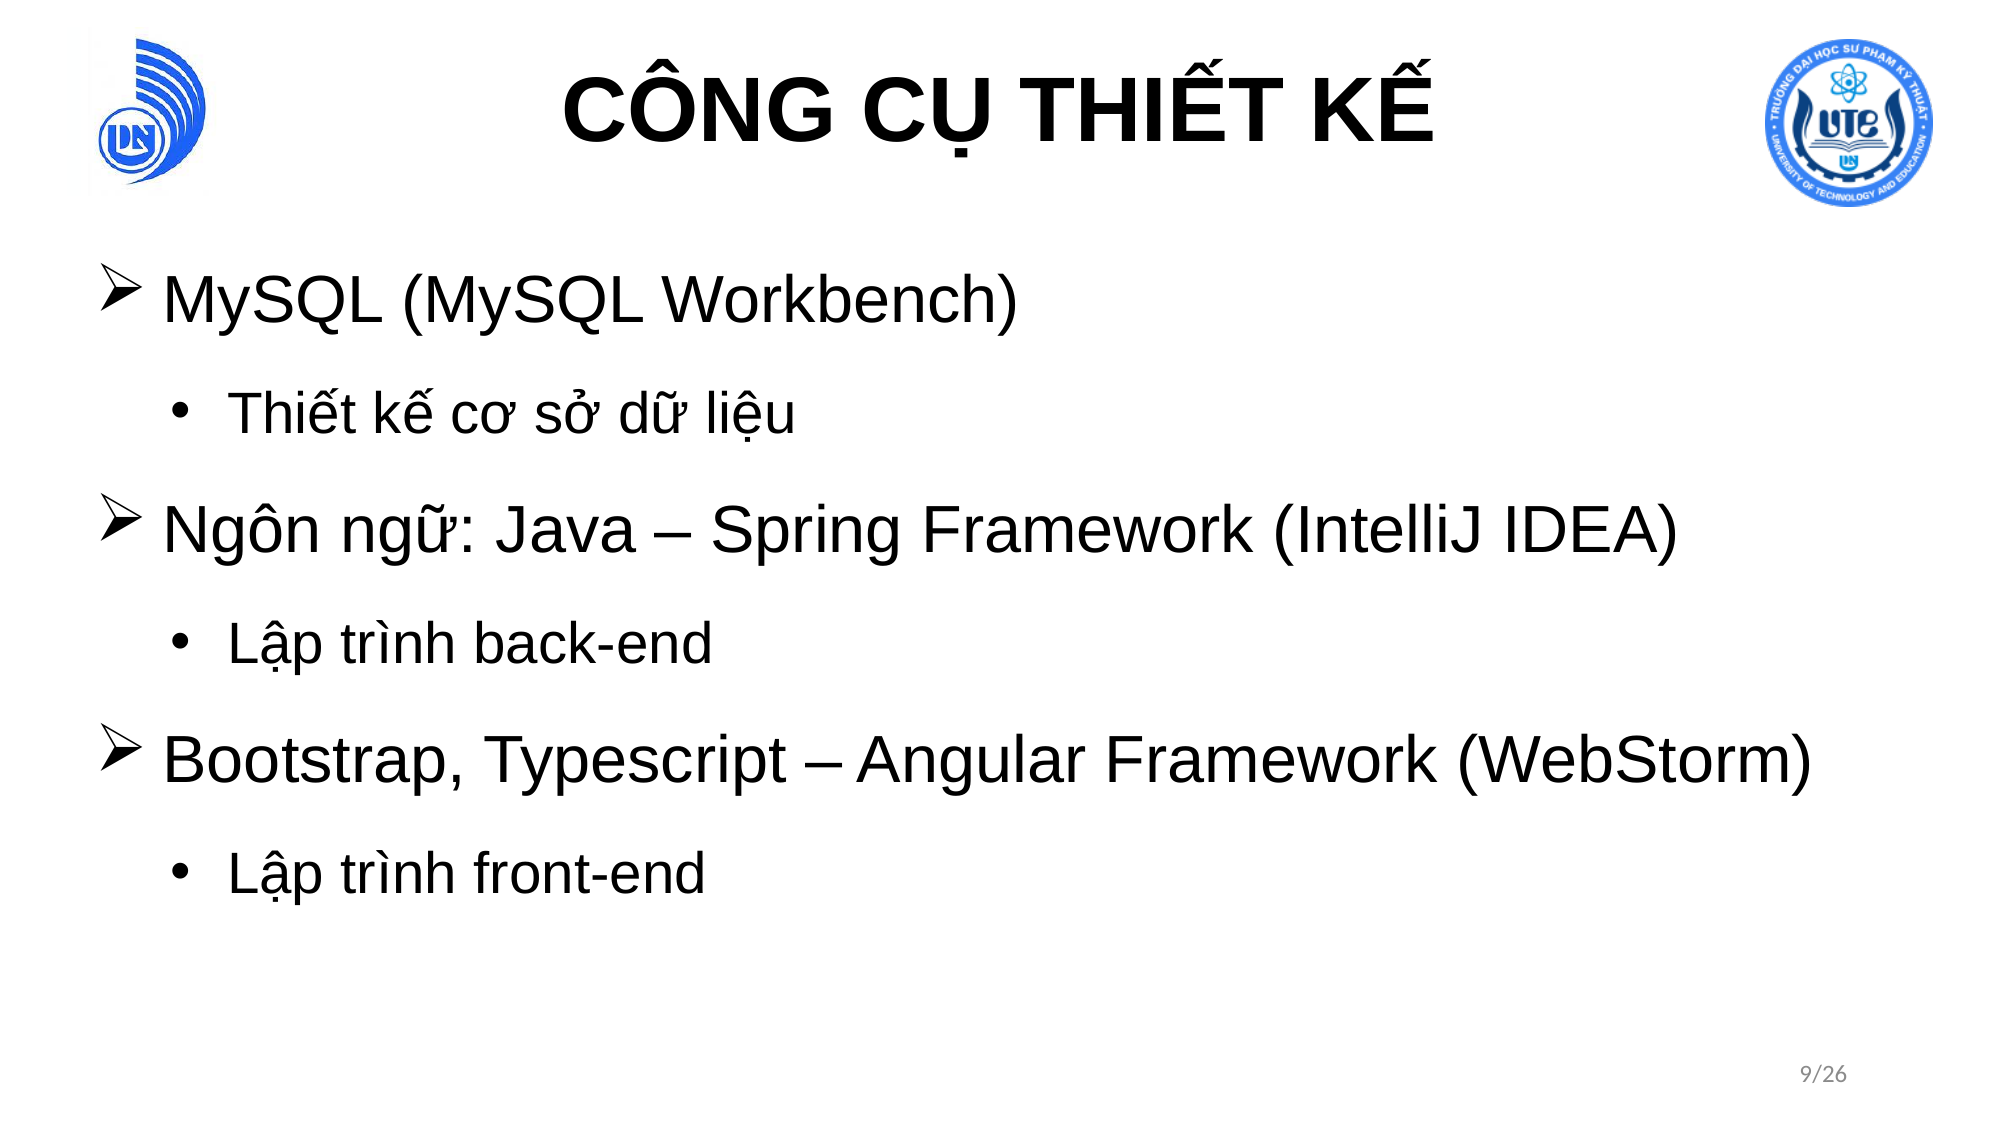

# CÔNG CỤ THIẾT KẾ
MySQL (MySQL Workbench)
Thiết kế cơ sở dữ liệu
Ngôn ngữ: Java – Spring Framework (IntelliJ IDEA)
Lập trình back-end
Bootstrap, Typescript – Angular Framework (WebStorm)
Lập trình front-end
9/26